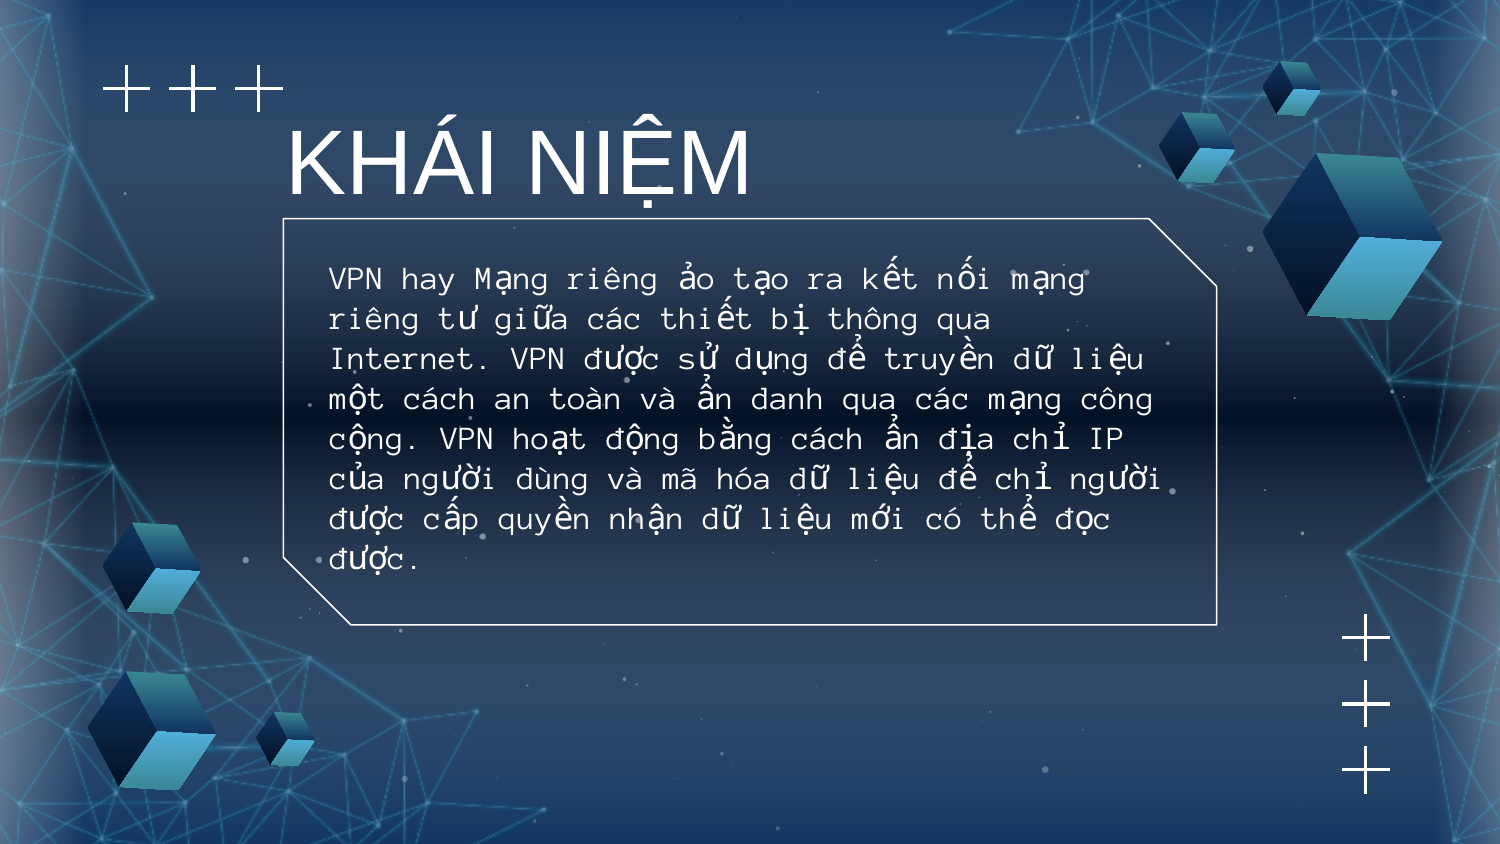

KHÁI NIỆM

# VPN hay Mạng riêng ảo tạo ra kết nối mạng riêng tư giữa các thiết bị thông qua Internet. VPN được sử dụng để truyền dữ liệu một cách an toàn và ẩn danh qua các mạng công cộng. VPN hoạt động bằng cách ẩn địa chỉ IP của người dùng và mã hóa dữ liệu để chỉ người được cấp quyền nhận dữ liệu mới có thể đọc được.